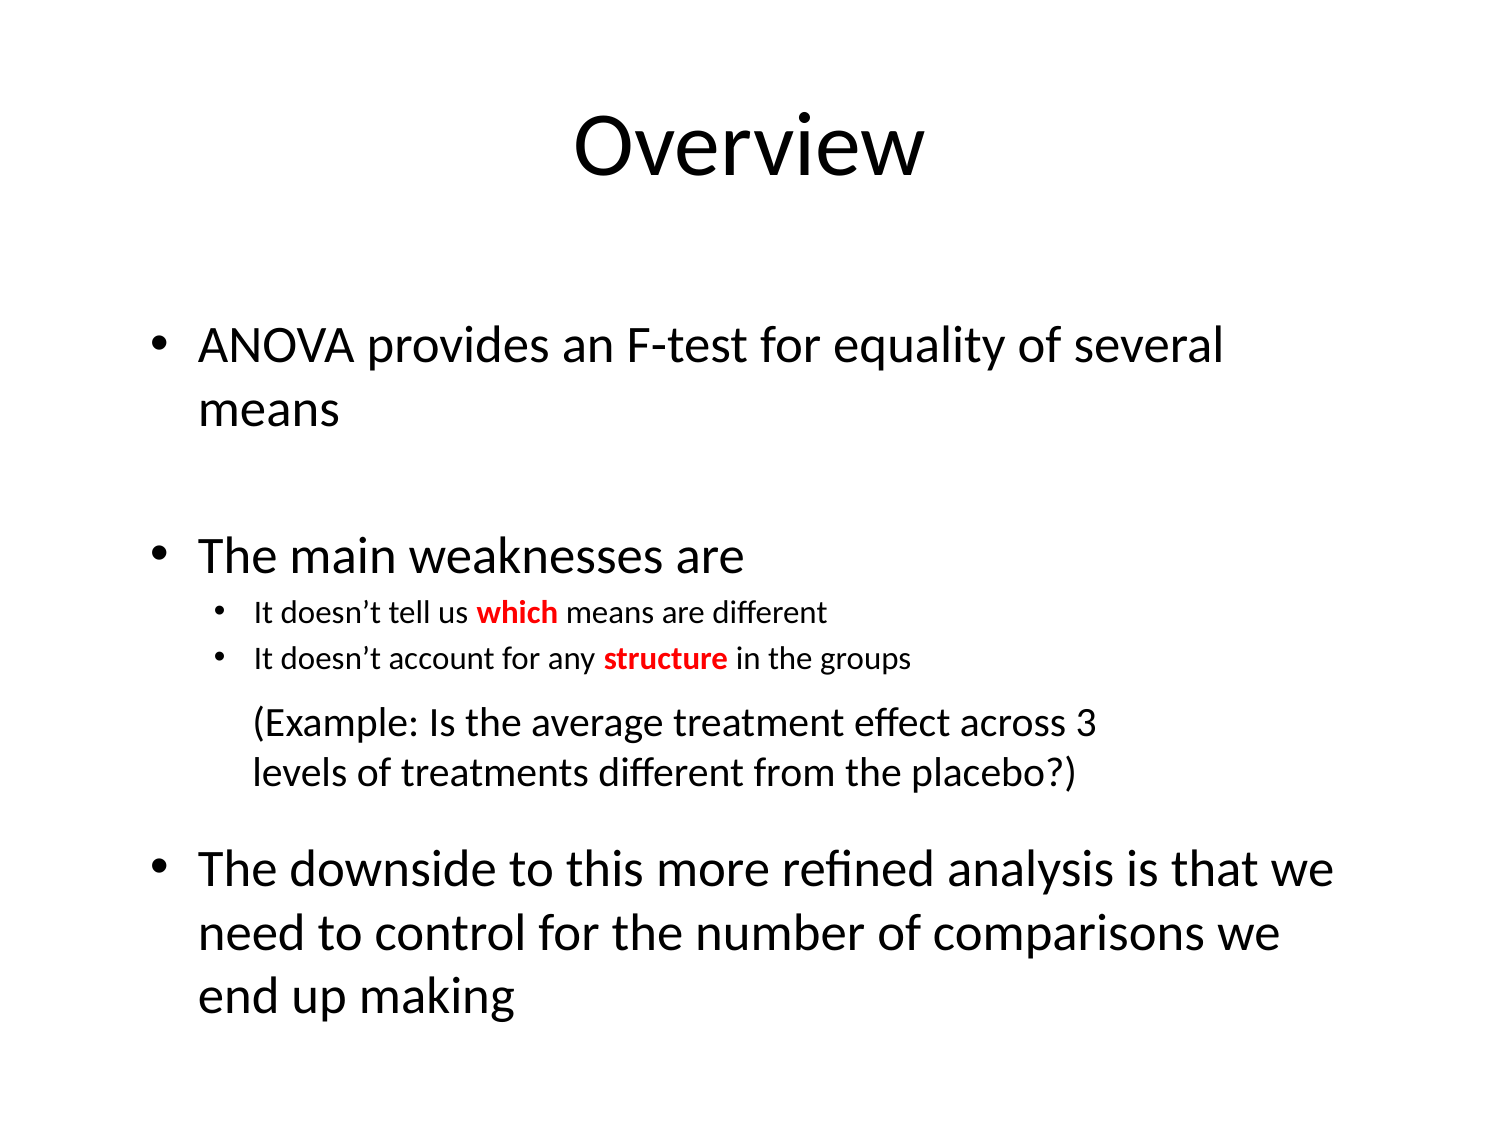

# Overview
ANOVA provides an F-test for equality of several means

The main weaknesses are
It doesn’t tell us which means are different
It doesn’t account for any structure in the groups

The downside to this more refined analysis is that we need to control for the number of comparisons we end up making

(Example: Is the average treatment effect across 3 levels of treatments different from the placebo?)